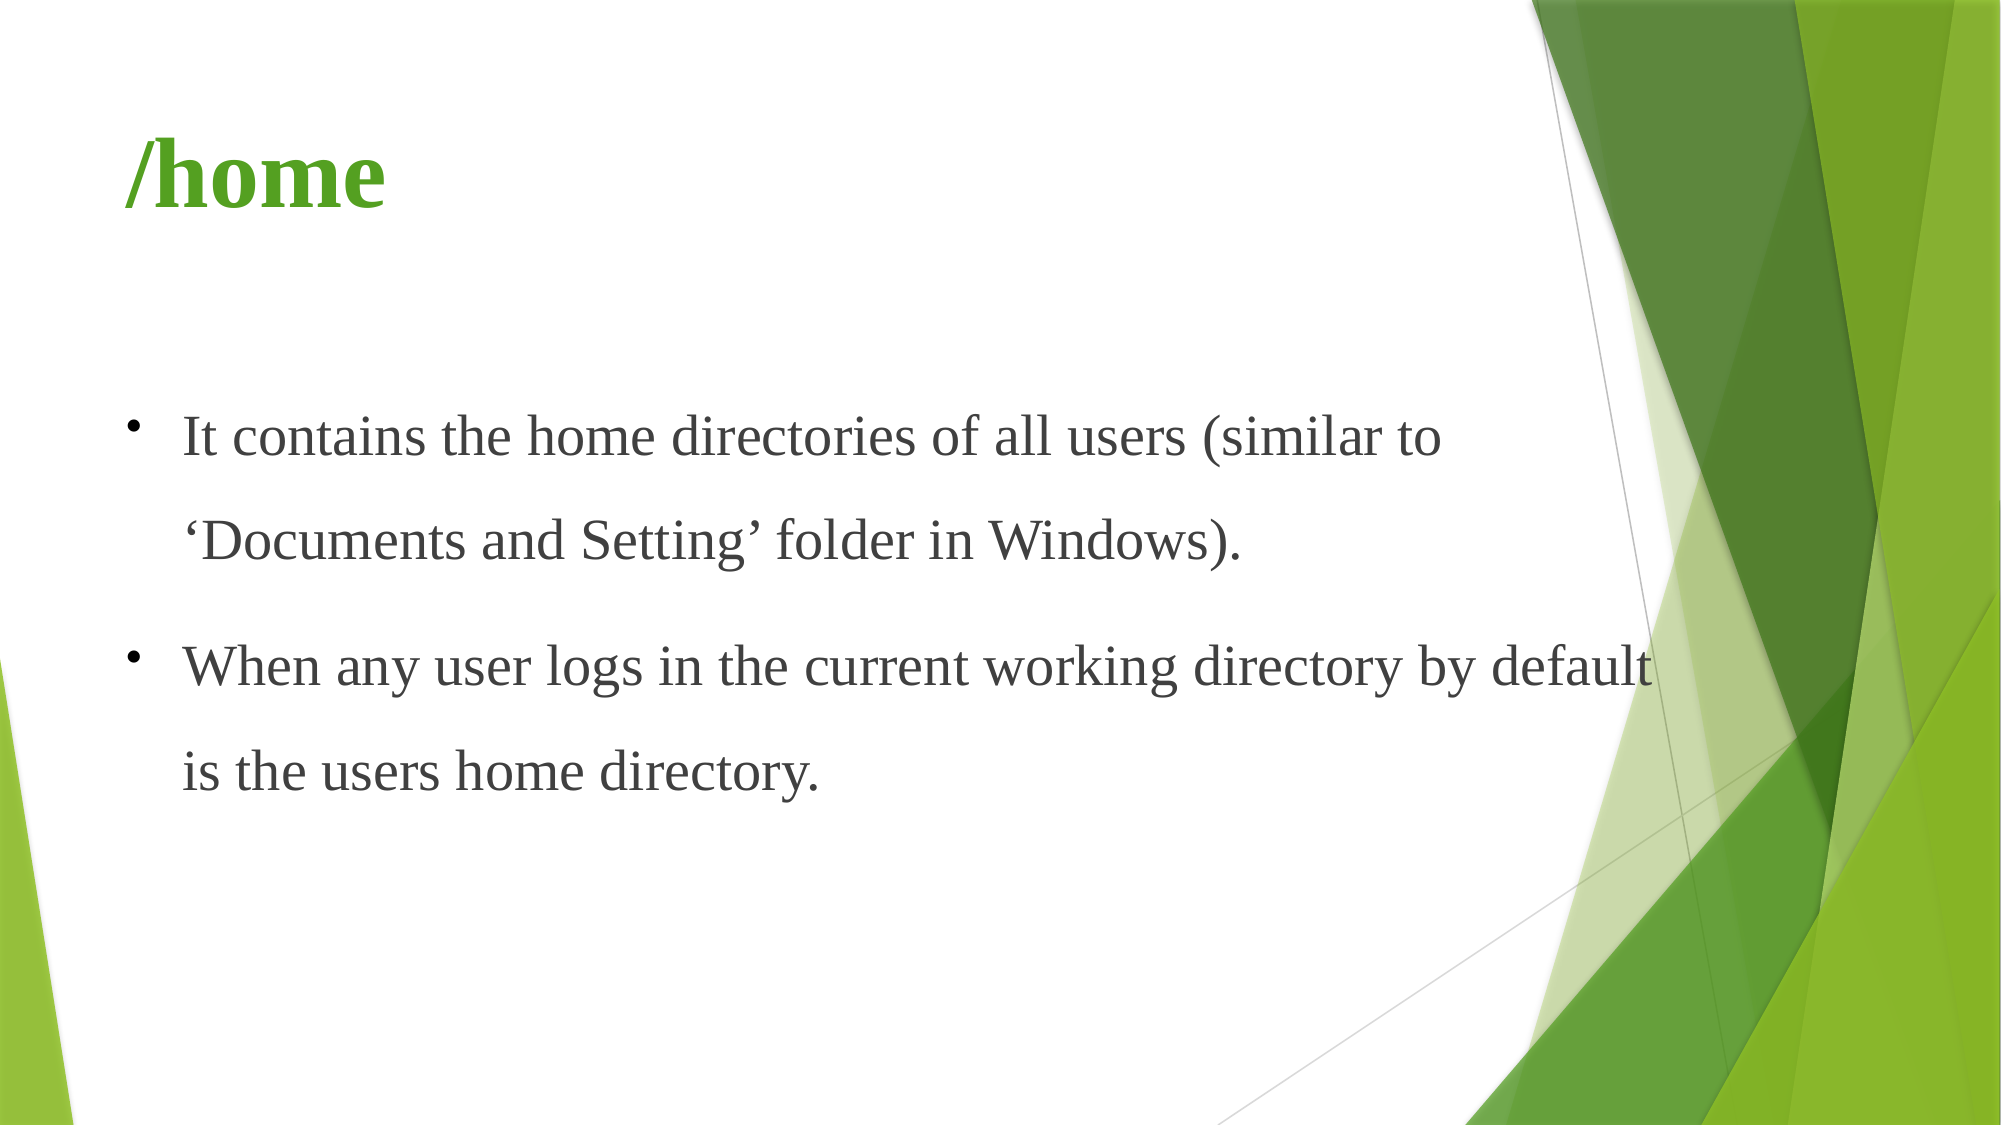

# /home
It contains the home directories of all users (similar to ‘Documents and Setting’ folder in Windows).
When any user logs in the current working directory by default is the users home directory.